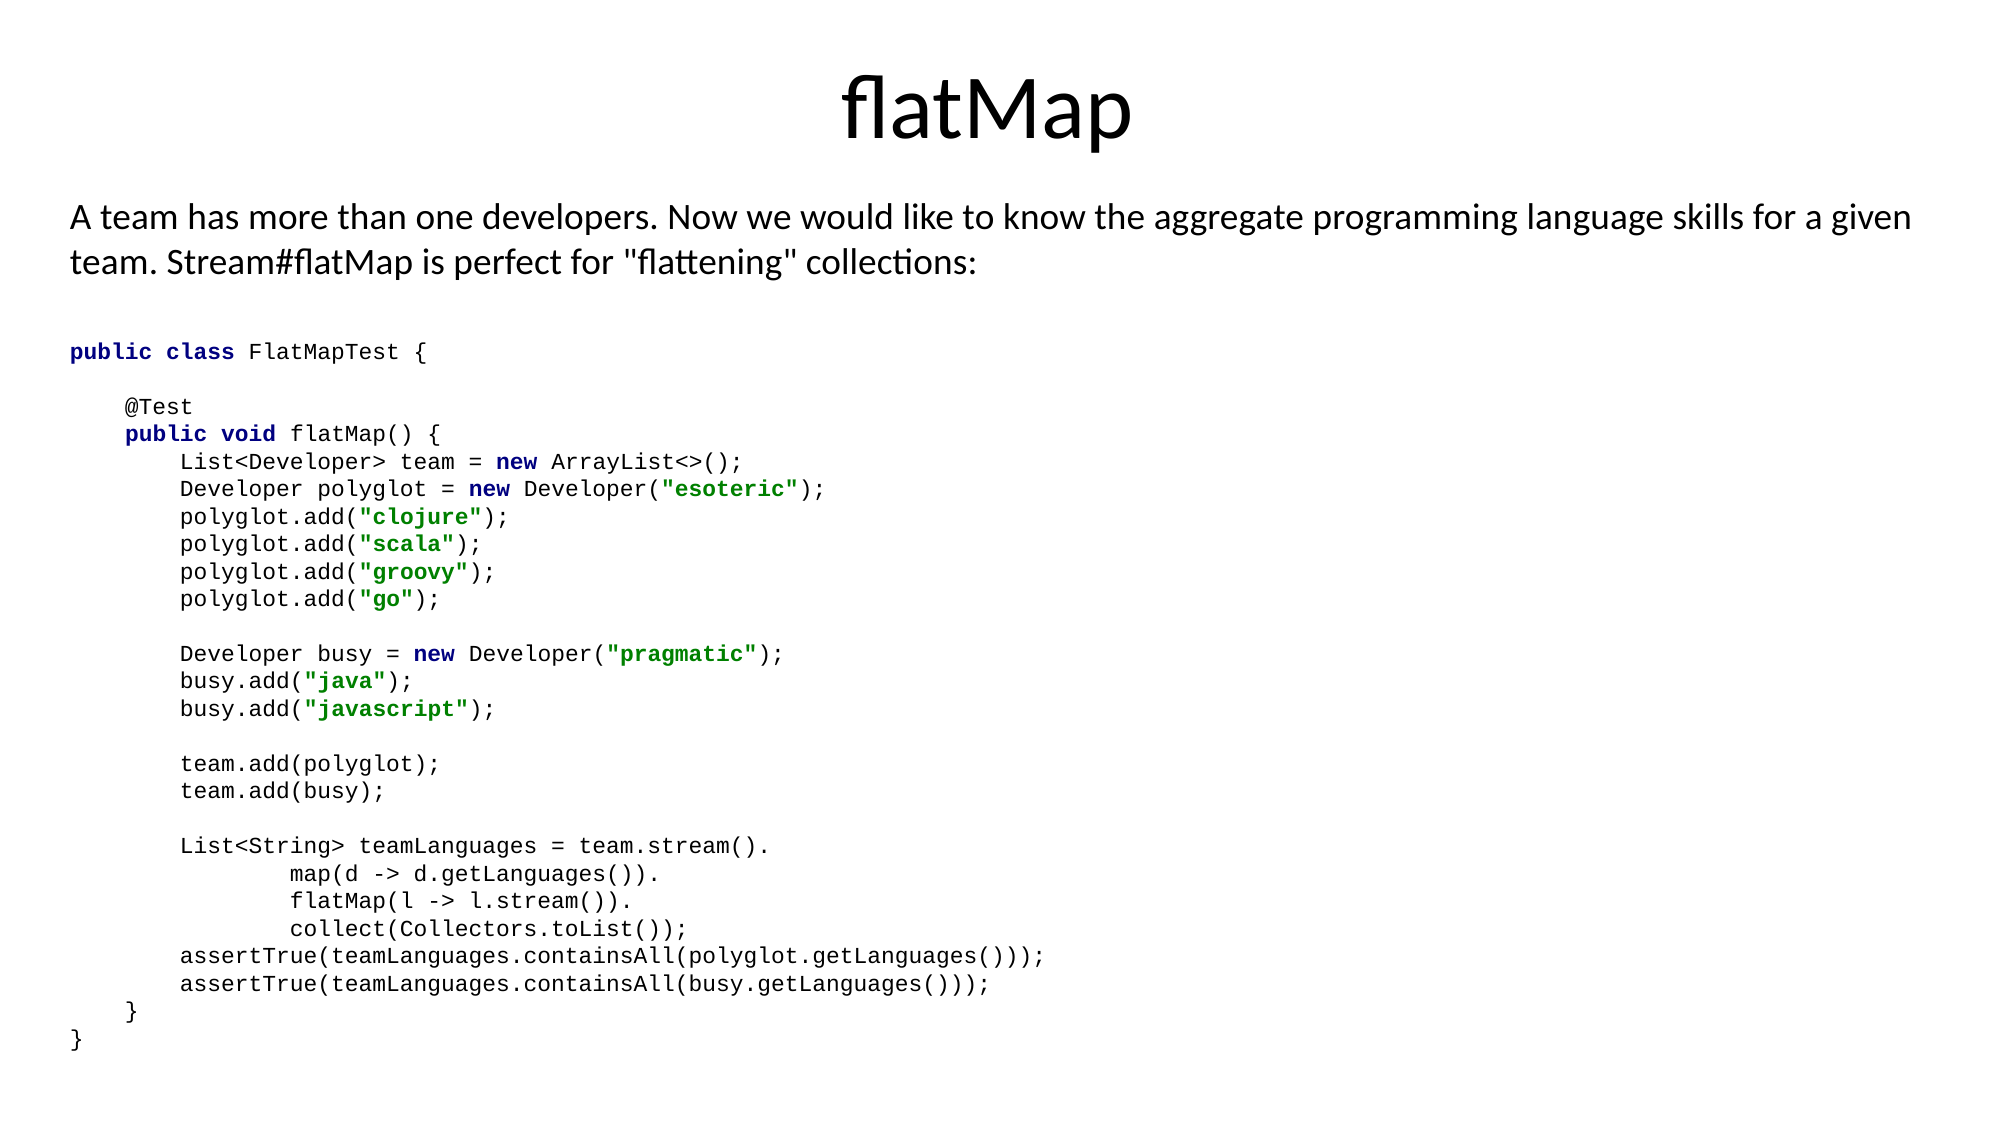

# flatMap
A team has more than one developers. Now we would like to know the aggregate programming language skills for a given team. Stream#flatMap is perfect for "flattening" collections:
public class FlatMapTest {
    @Test
    public void flatMap() {
        List<Developer> team = new ArrayList<>();
        Developer polyglot = new Developer("esoteric");
        polyglot.add("clojure");
        polyglot.add("scala");
        polyglot.add("groovy");
        polyglot.add("go");
        Developer busy = new Developer("pragmatic");
        busy.add("java");
        busy.add("javascript");
        team.add(polyglot);
        team.add(busy);
        List<String> teamLanguages = team.stream().
                map(d -> d.getLanguages()).
                flatMap(l -> l.stream()).
                collect(Collectors.toList());
        assertTrue(teamLanguages.containsAll(polyglot.getLanguages()));
        assertTrue(teamLanguages.containsAll(busy.getLanguages()));
    }
}